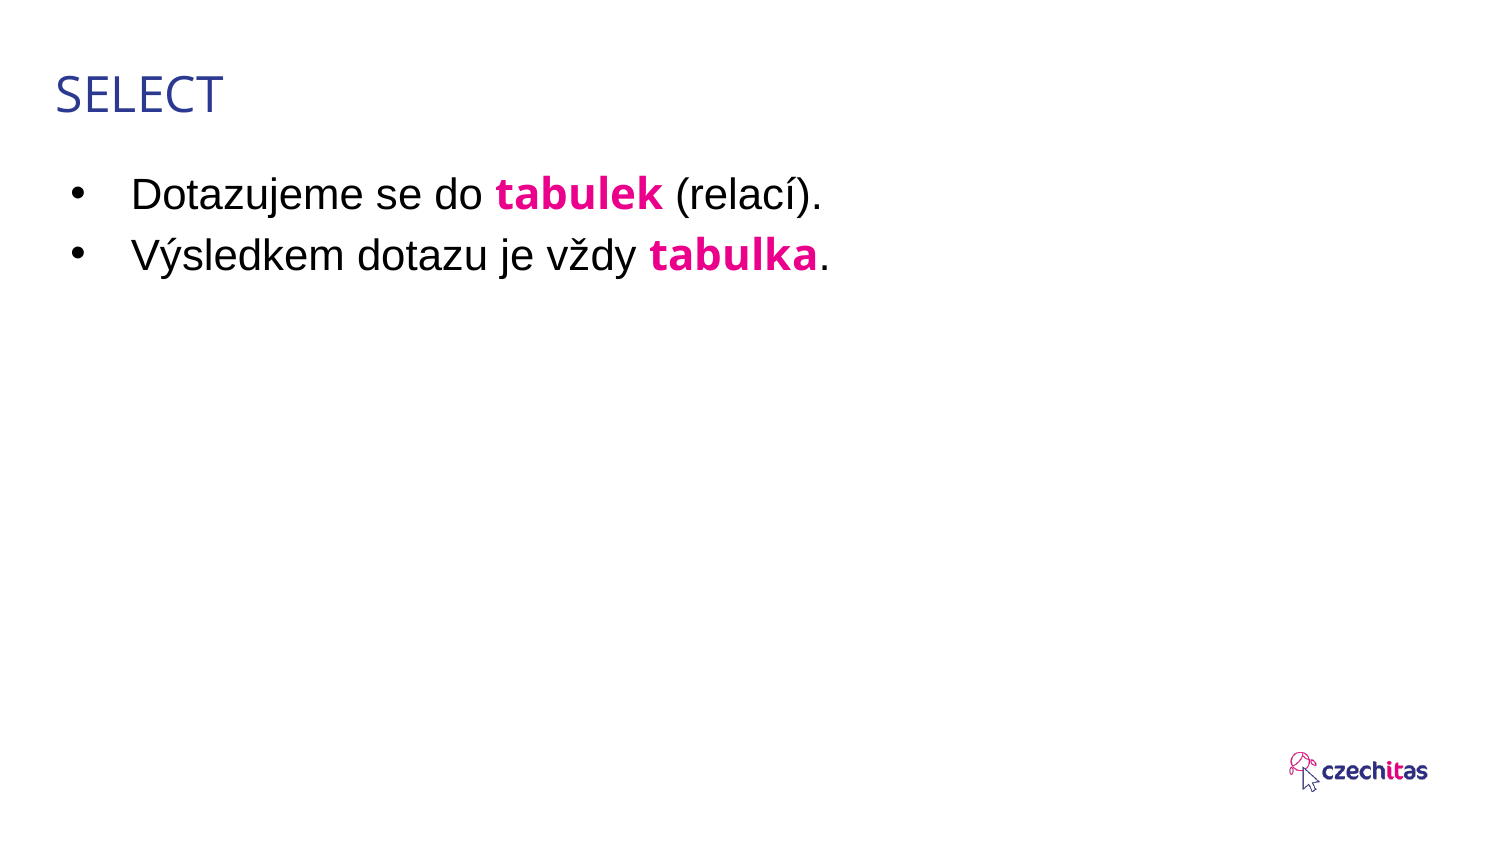

# SELECT
Dotazujeme se do tabulek (relací).
Výsledkem dotazu je vždy tabulka.